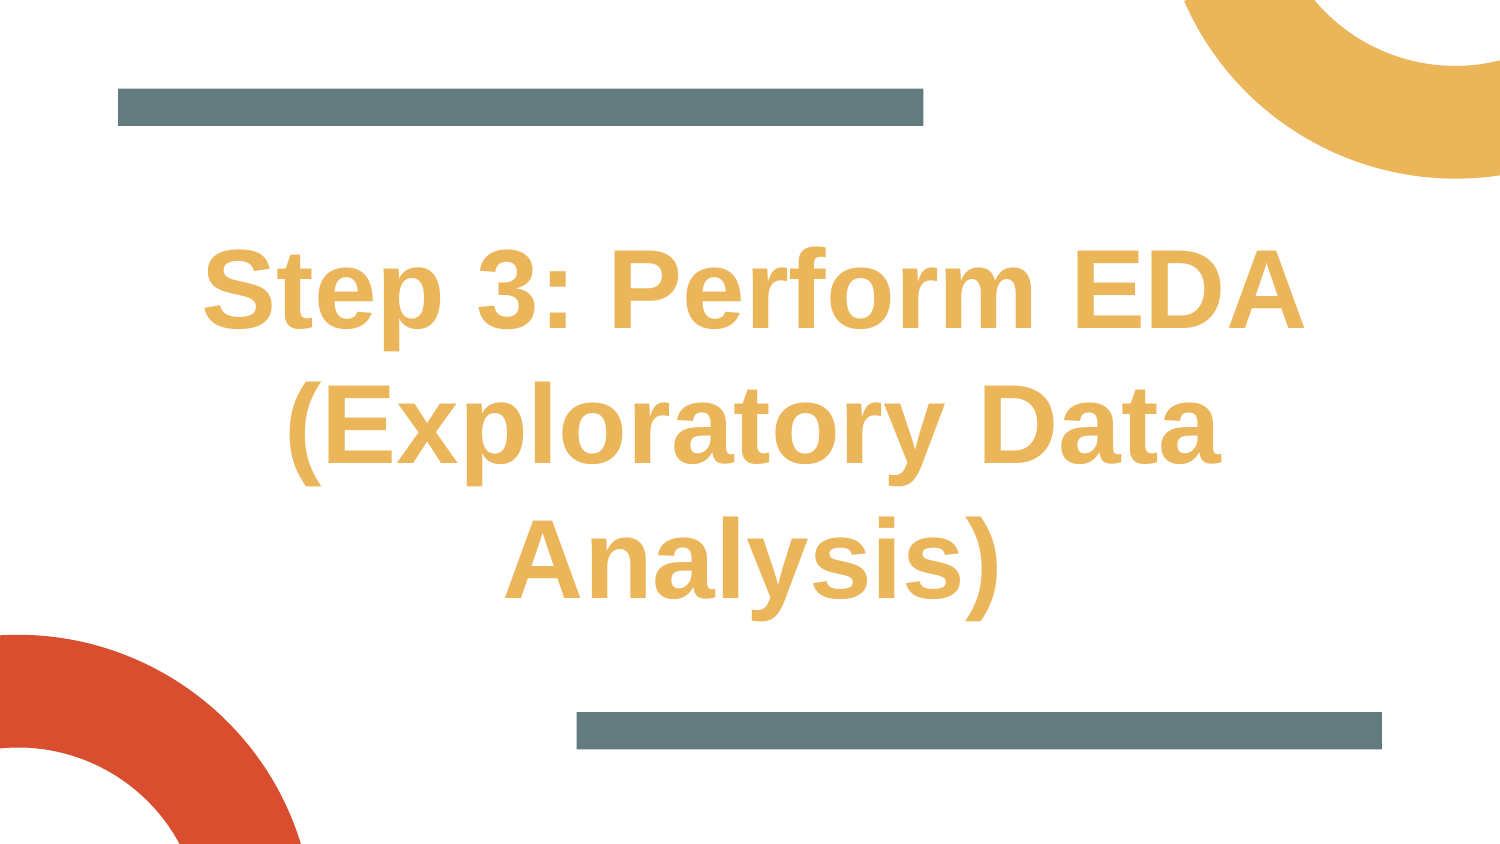

# Step 3: Perform EDA (Exploratory Data Analysis)